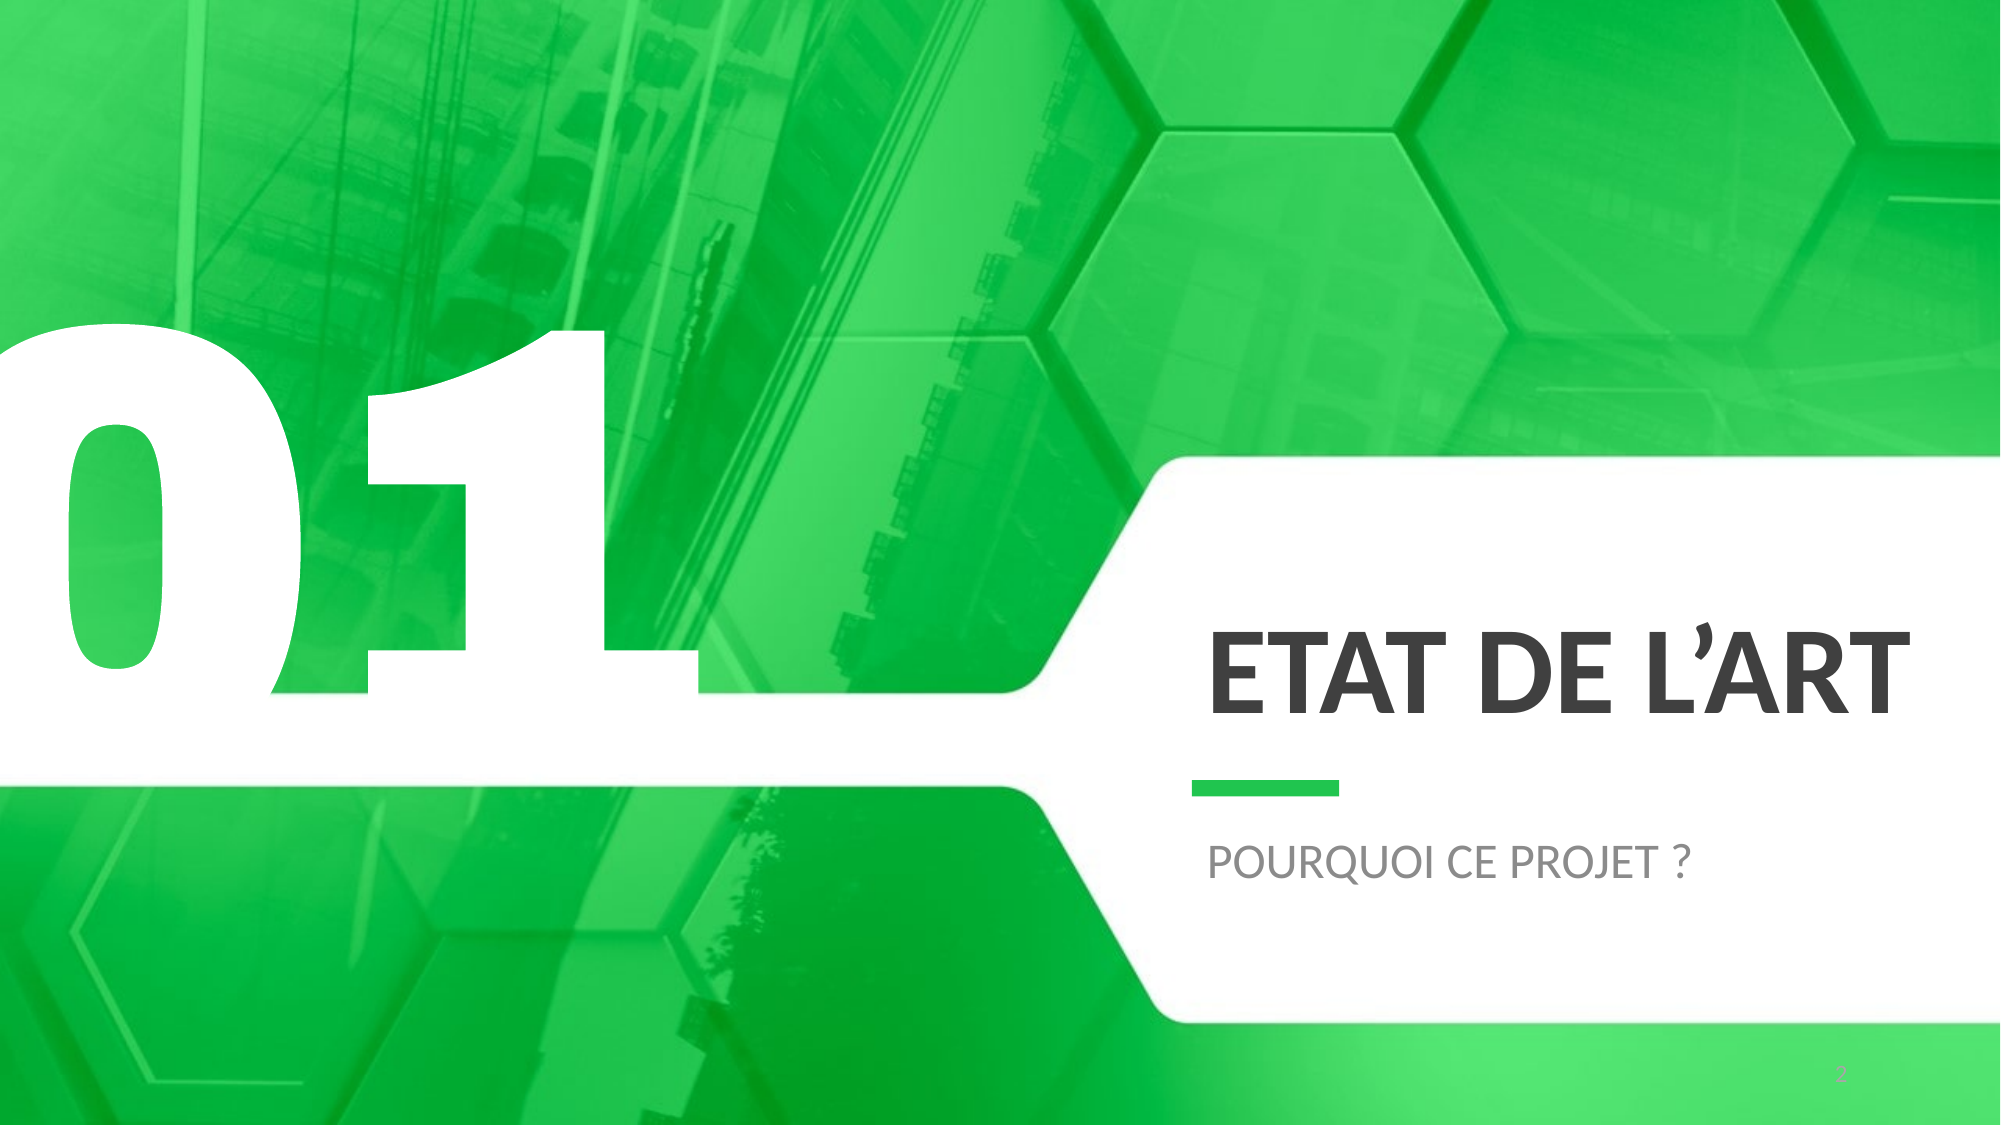

01
# Etat de l’art
Pourquoi ce projet ?
2